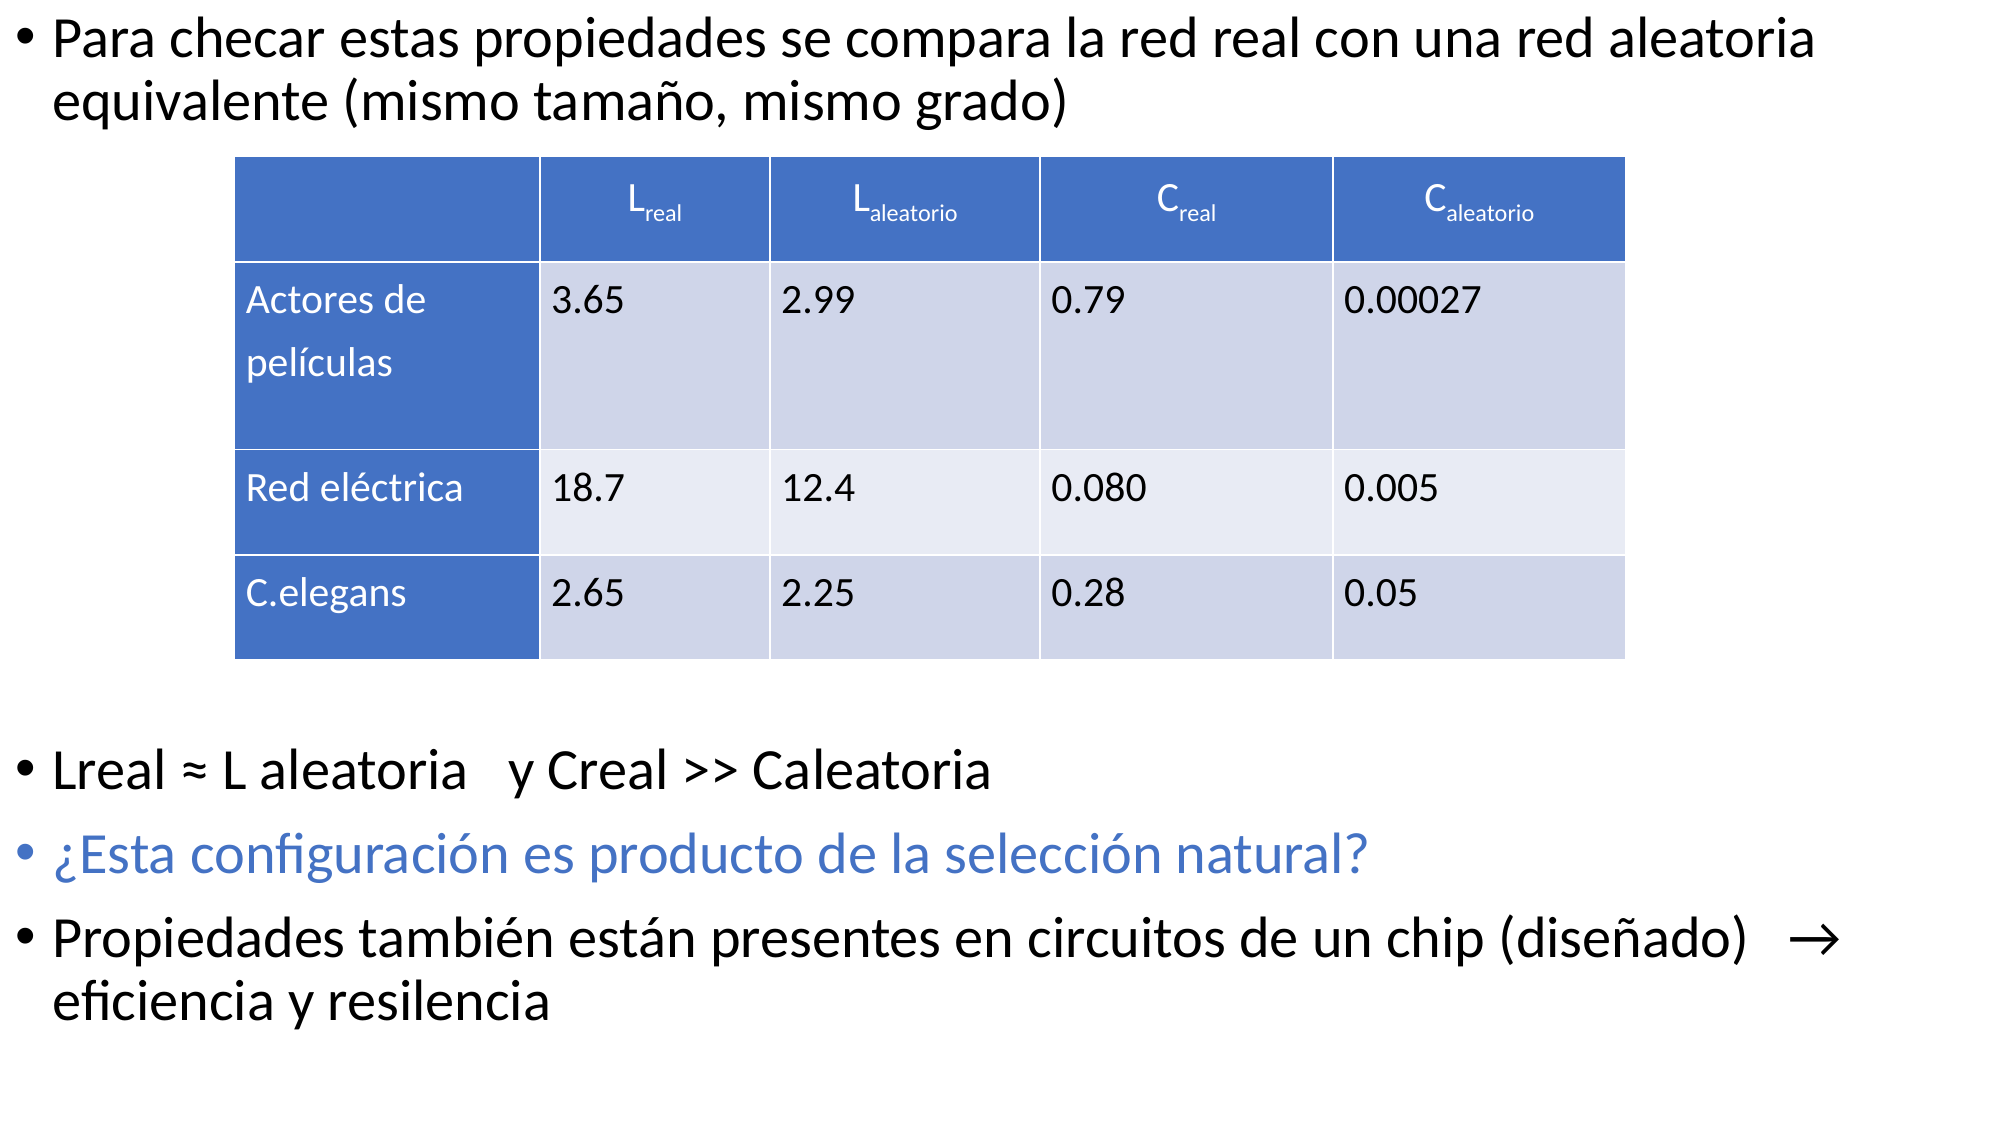

Para checar estas propiedades se compara la red real con una red aleatoria equivalente (mismo tamaño, mismo grado)

Lreal ≈ L aleatoria   y Creal >> Caleatoria
¿Esta configuración es producto de la selección natural?
Propiedades también están presentes en circuitos de un chip (diseñado)   → eficiencia y resilencia

|  | Lreal | Laleatorio | Creal | Caleatorio |
| --- | --- | --- | --- | --- |
| Actores de películas | 3.65 | 2.99 | 0.79 | 0.00027 |
| Red eléctrica | 18.7 | 12.4 | 0.080 | 0.005 |
| C.elegans | 2.65 | 2.25 | 0.28 | 0.05 |